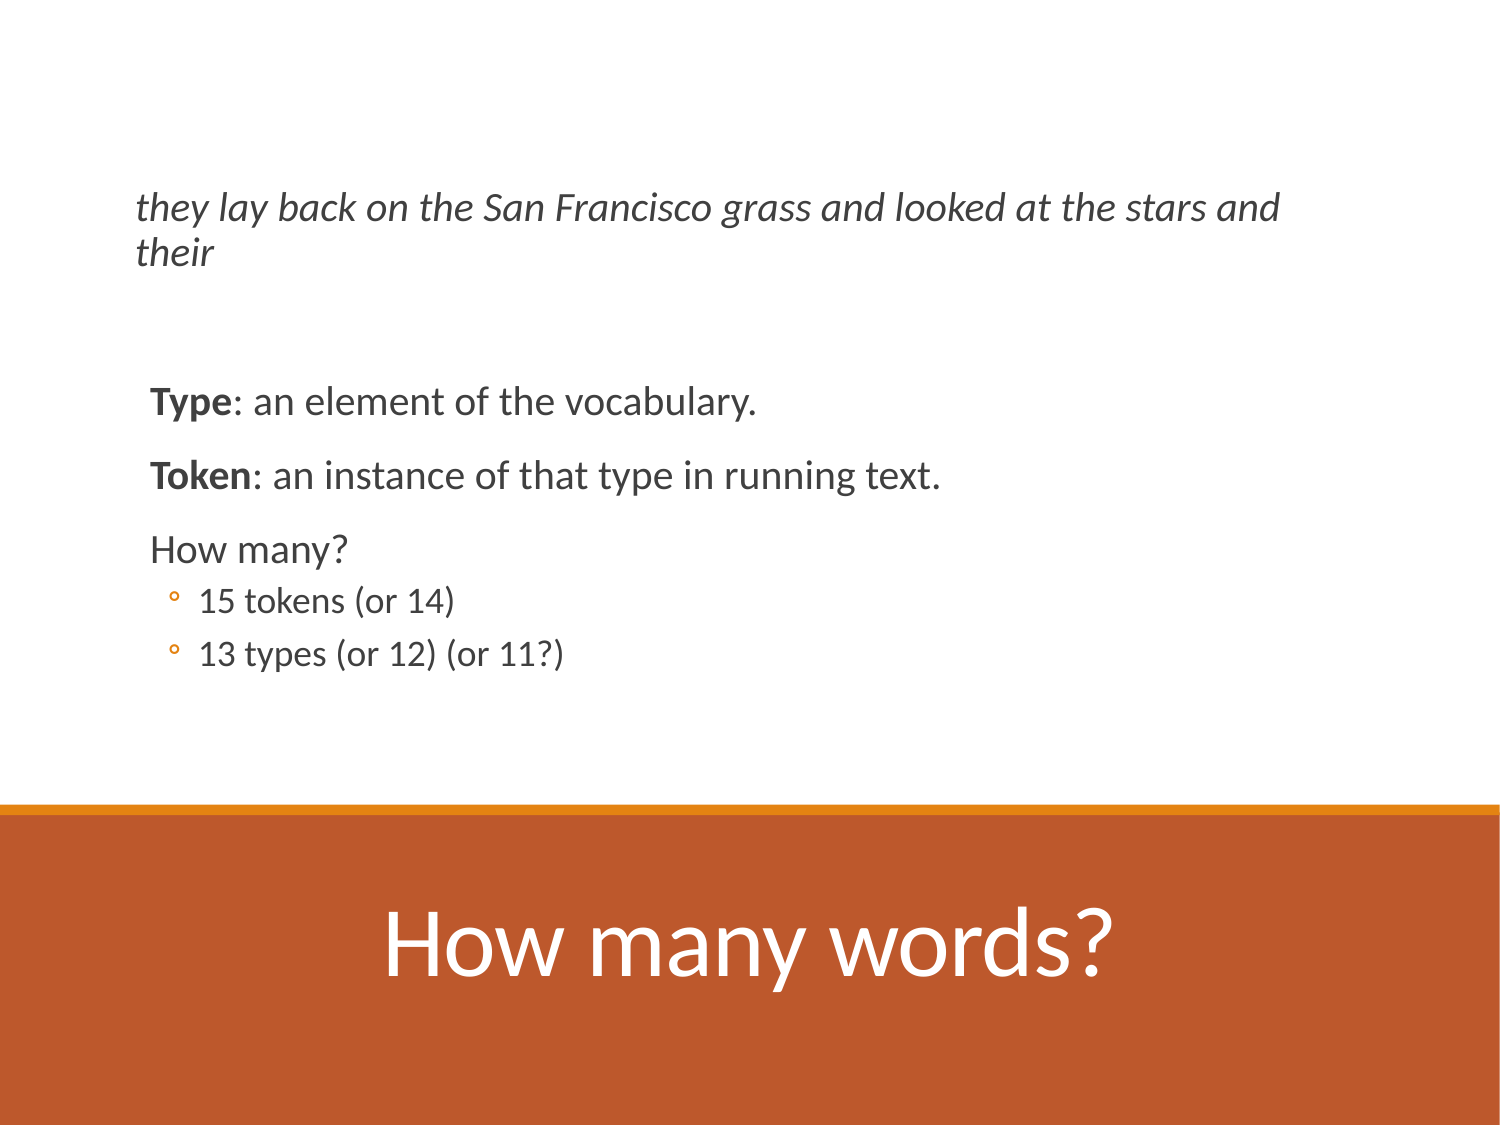

they lay back on the San Francisco grass and looked at the stars and their

Type: an element of the vocabulary.
Token: an instance of that type in running text.
How many?
15 tokens (or 14)
13 types (or 12) (or 11?)

# How many words?